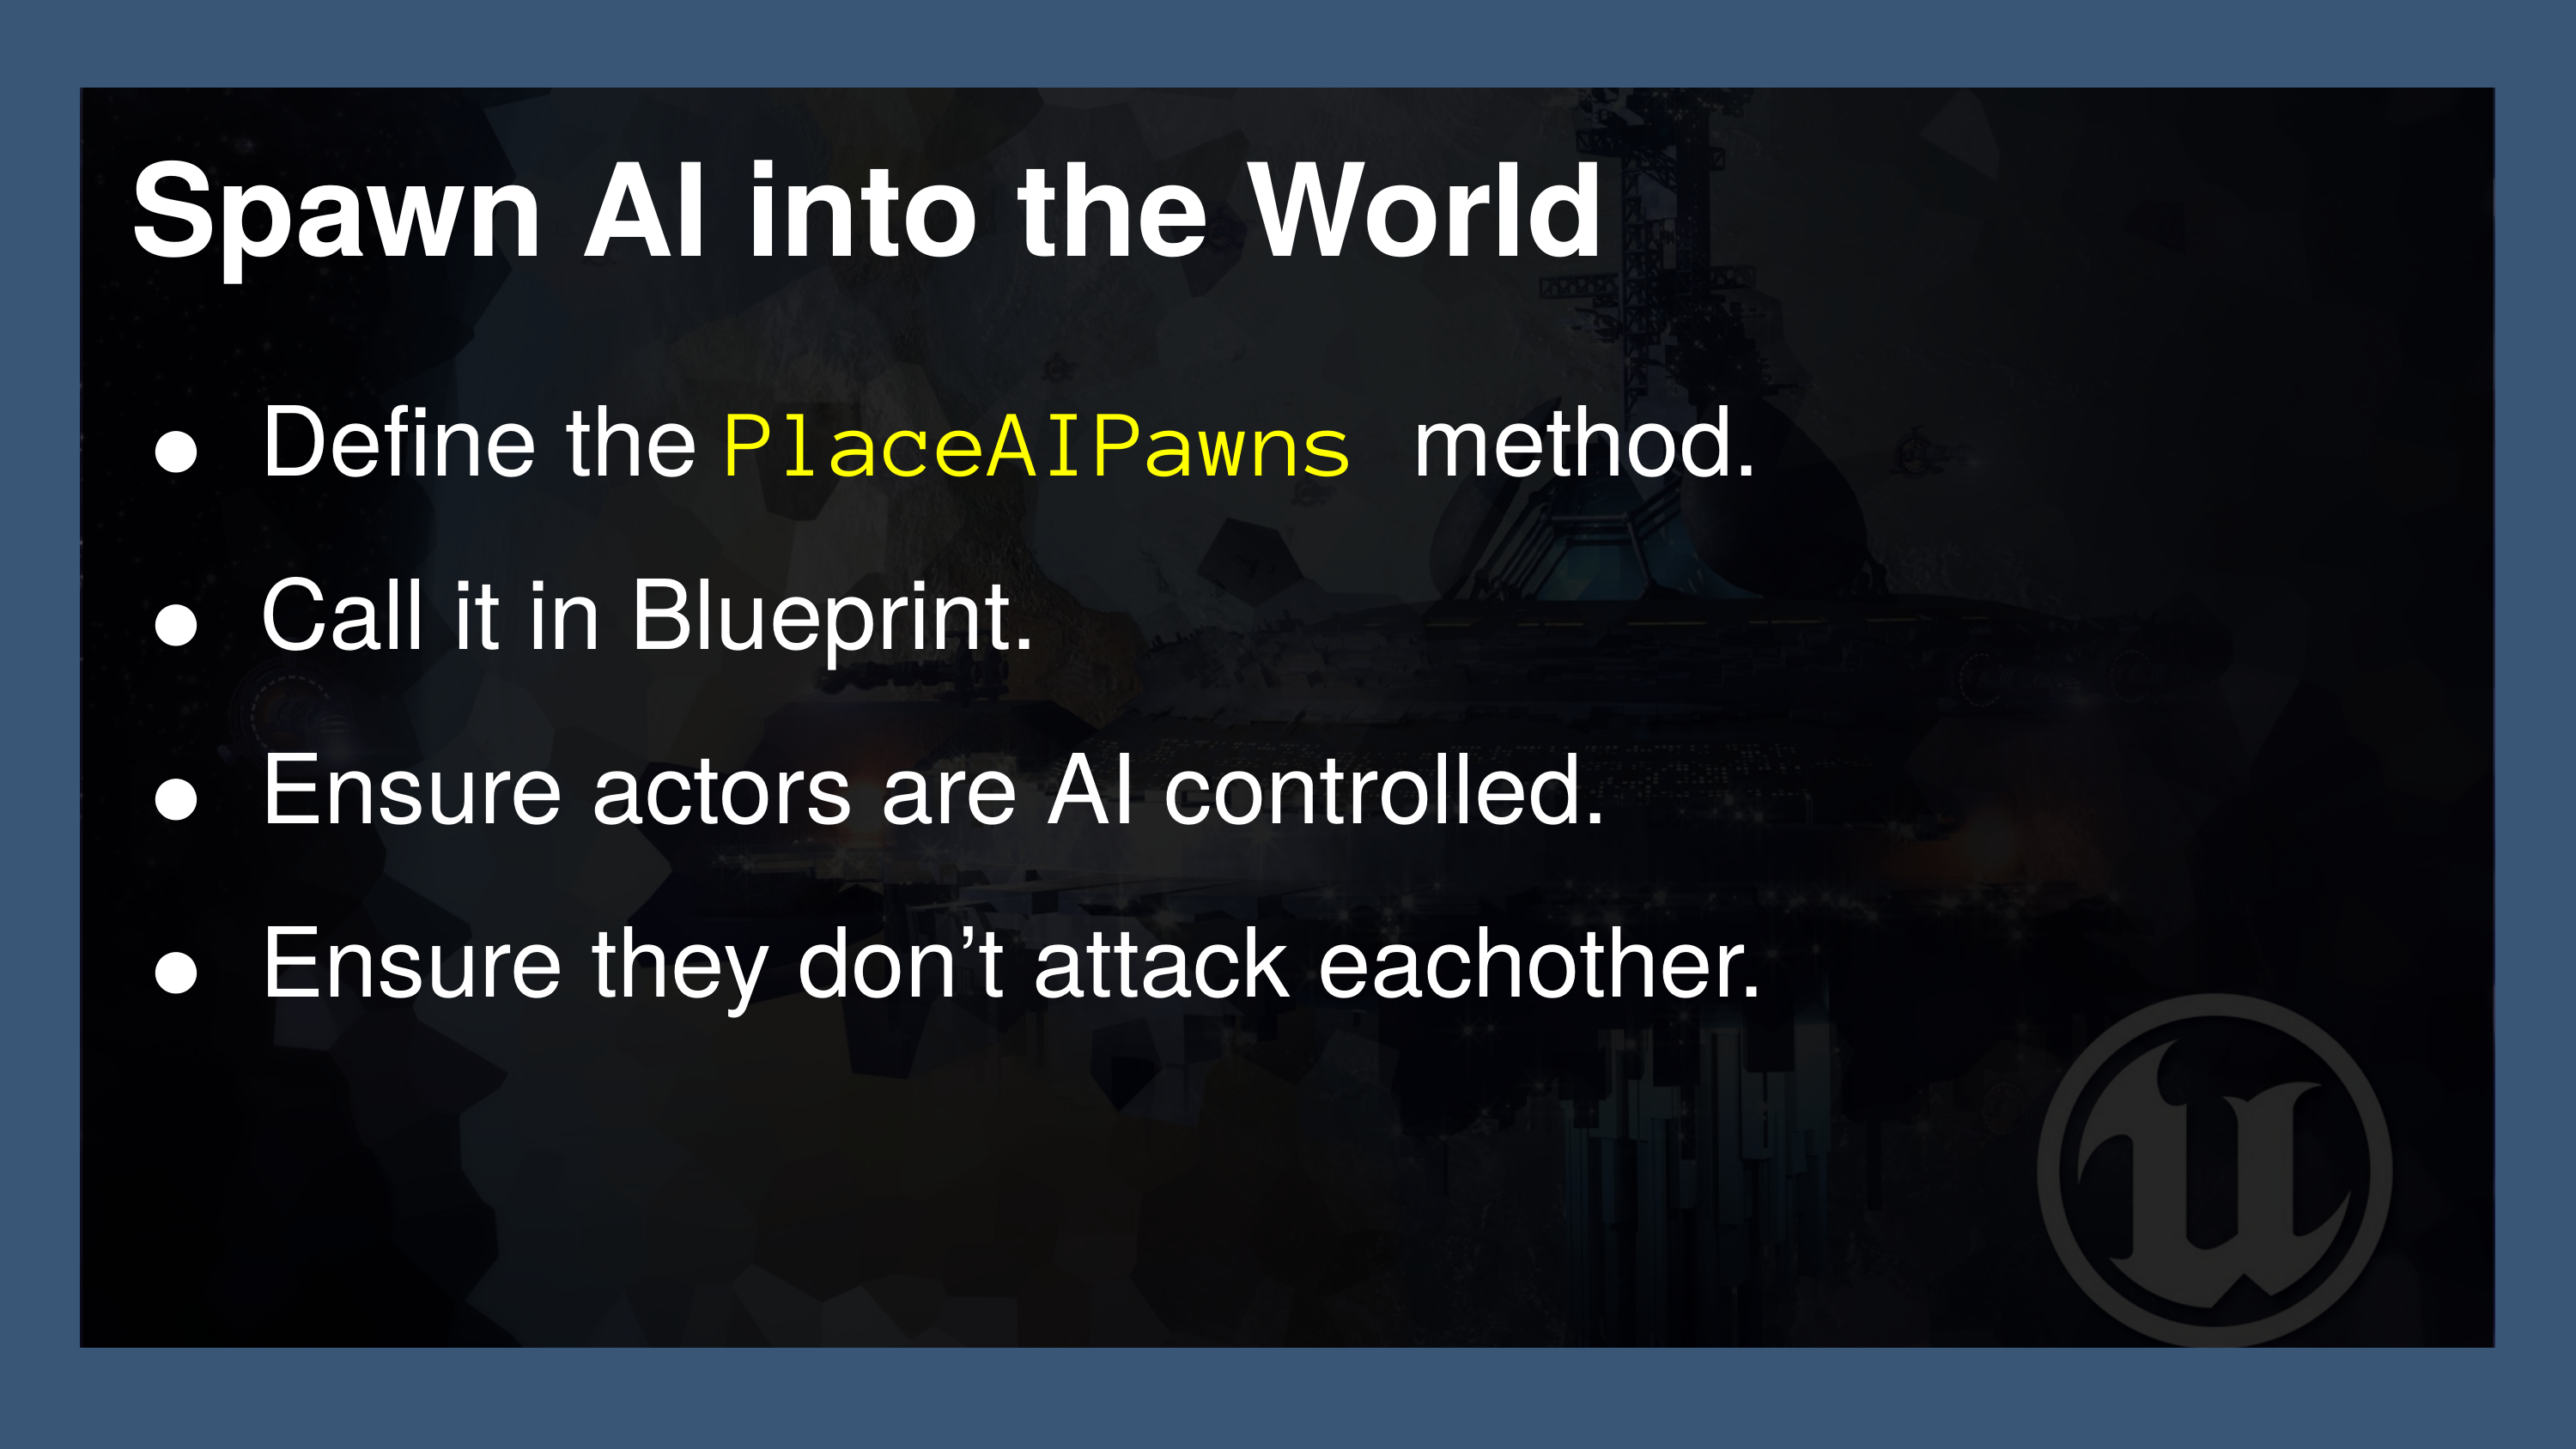

Spawn AI into the World
Define the PlaceAIPawns method.
Call it in Blueprint.
Ensure actors are AI controlled.
Ensure they don’t attack eachother.